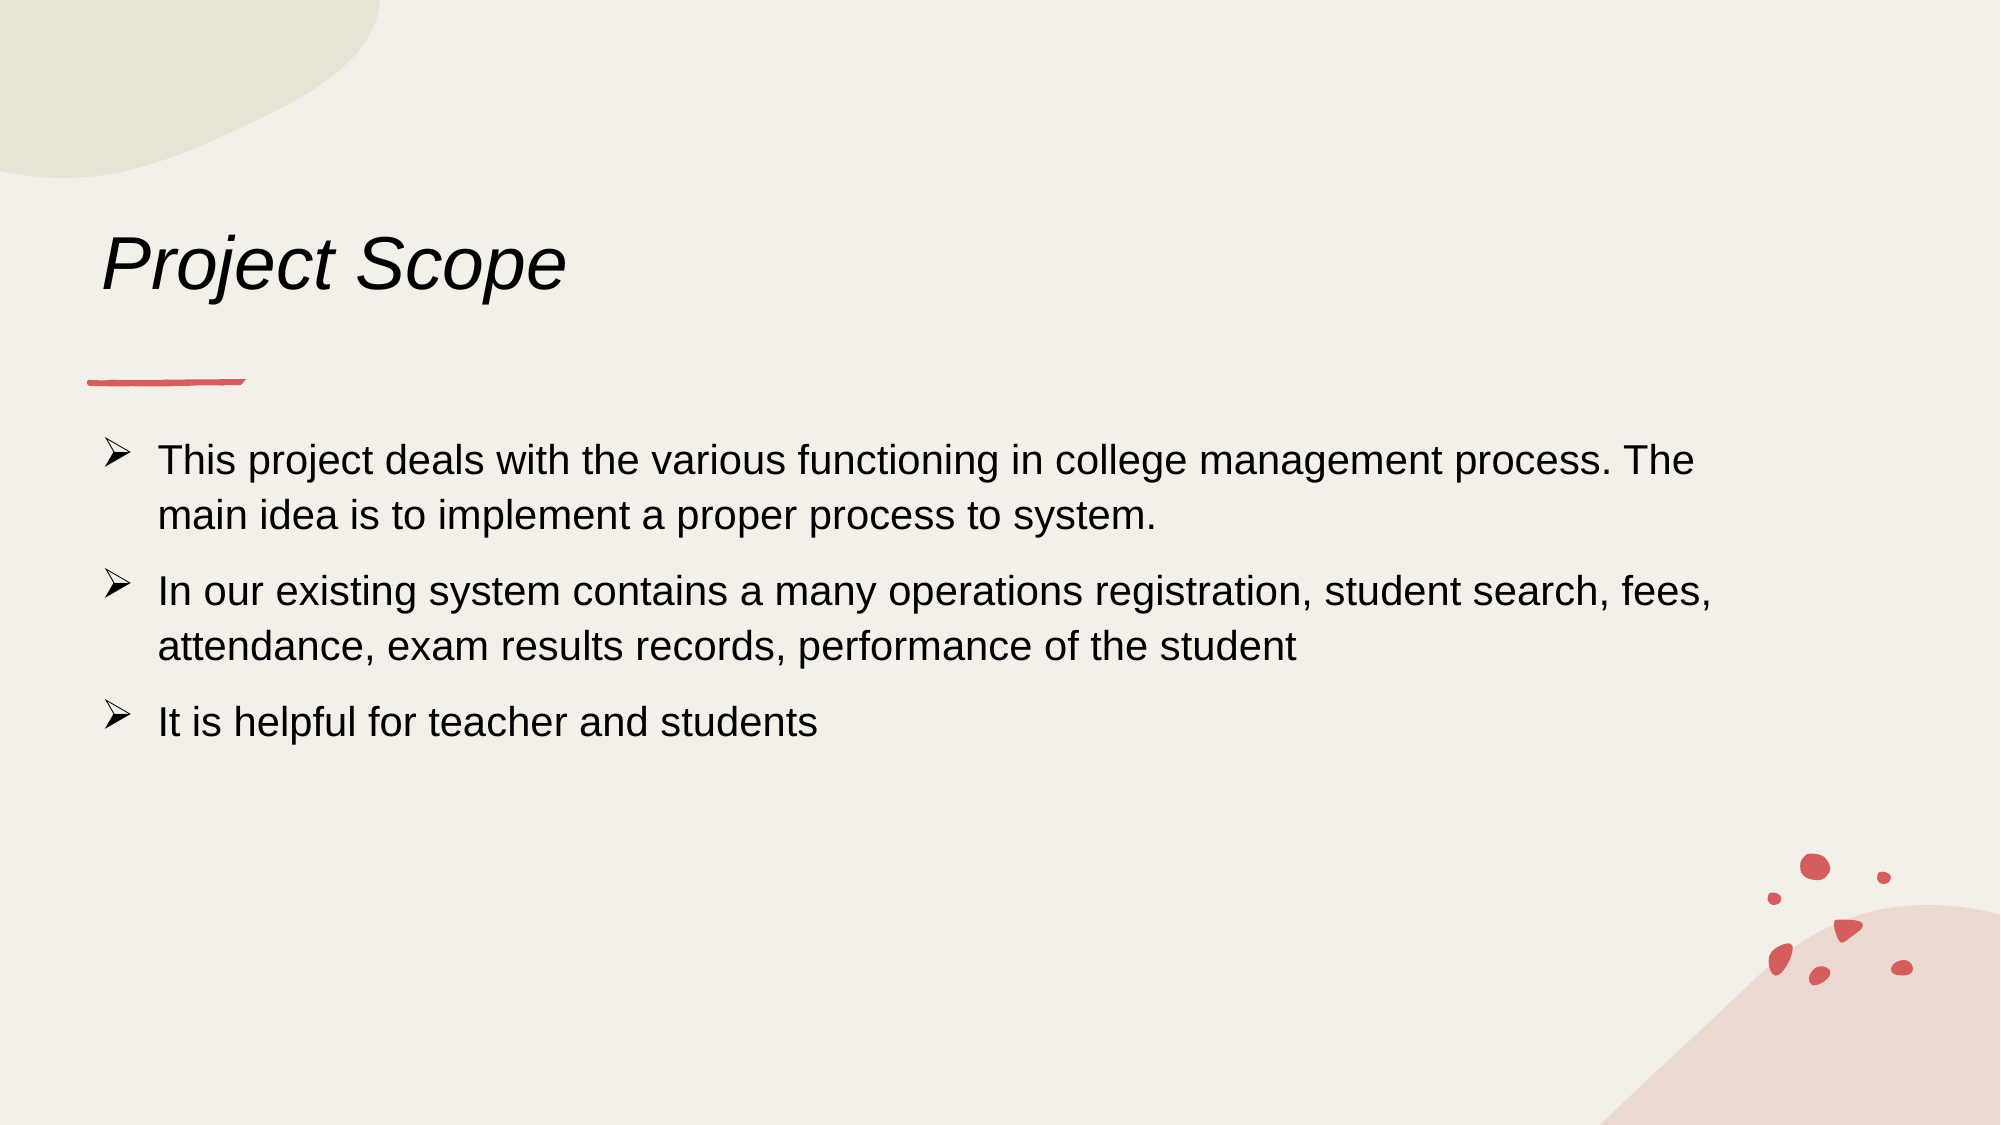

# Project Scope
This project deals with the various functioning in college management process. The main idea is to implement a proper process to system.
In our existing system contains a many operations registration, student search, fees, attendance, exam results records, performance of the student
It is helpful for teacher and students